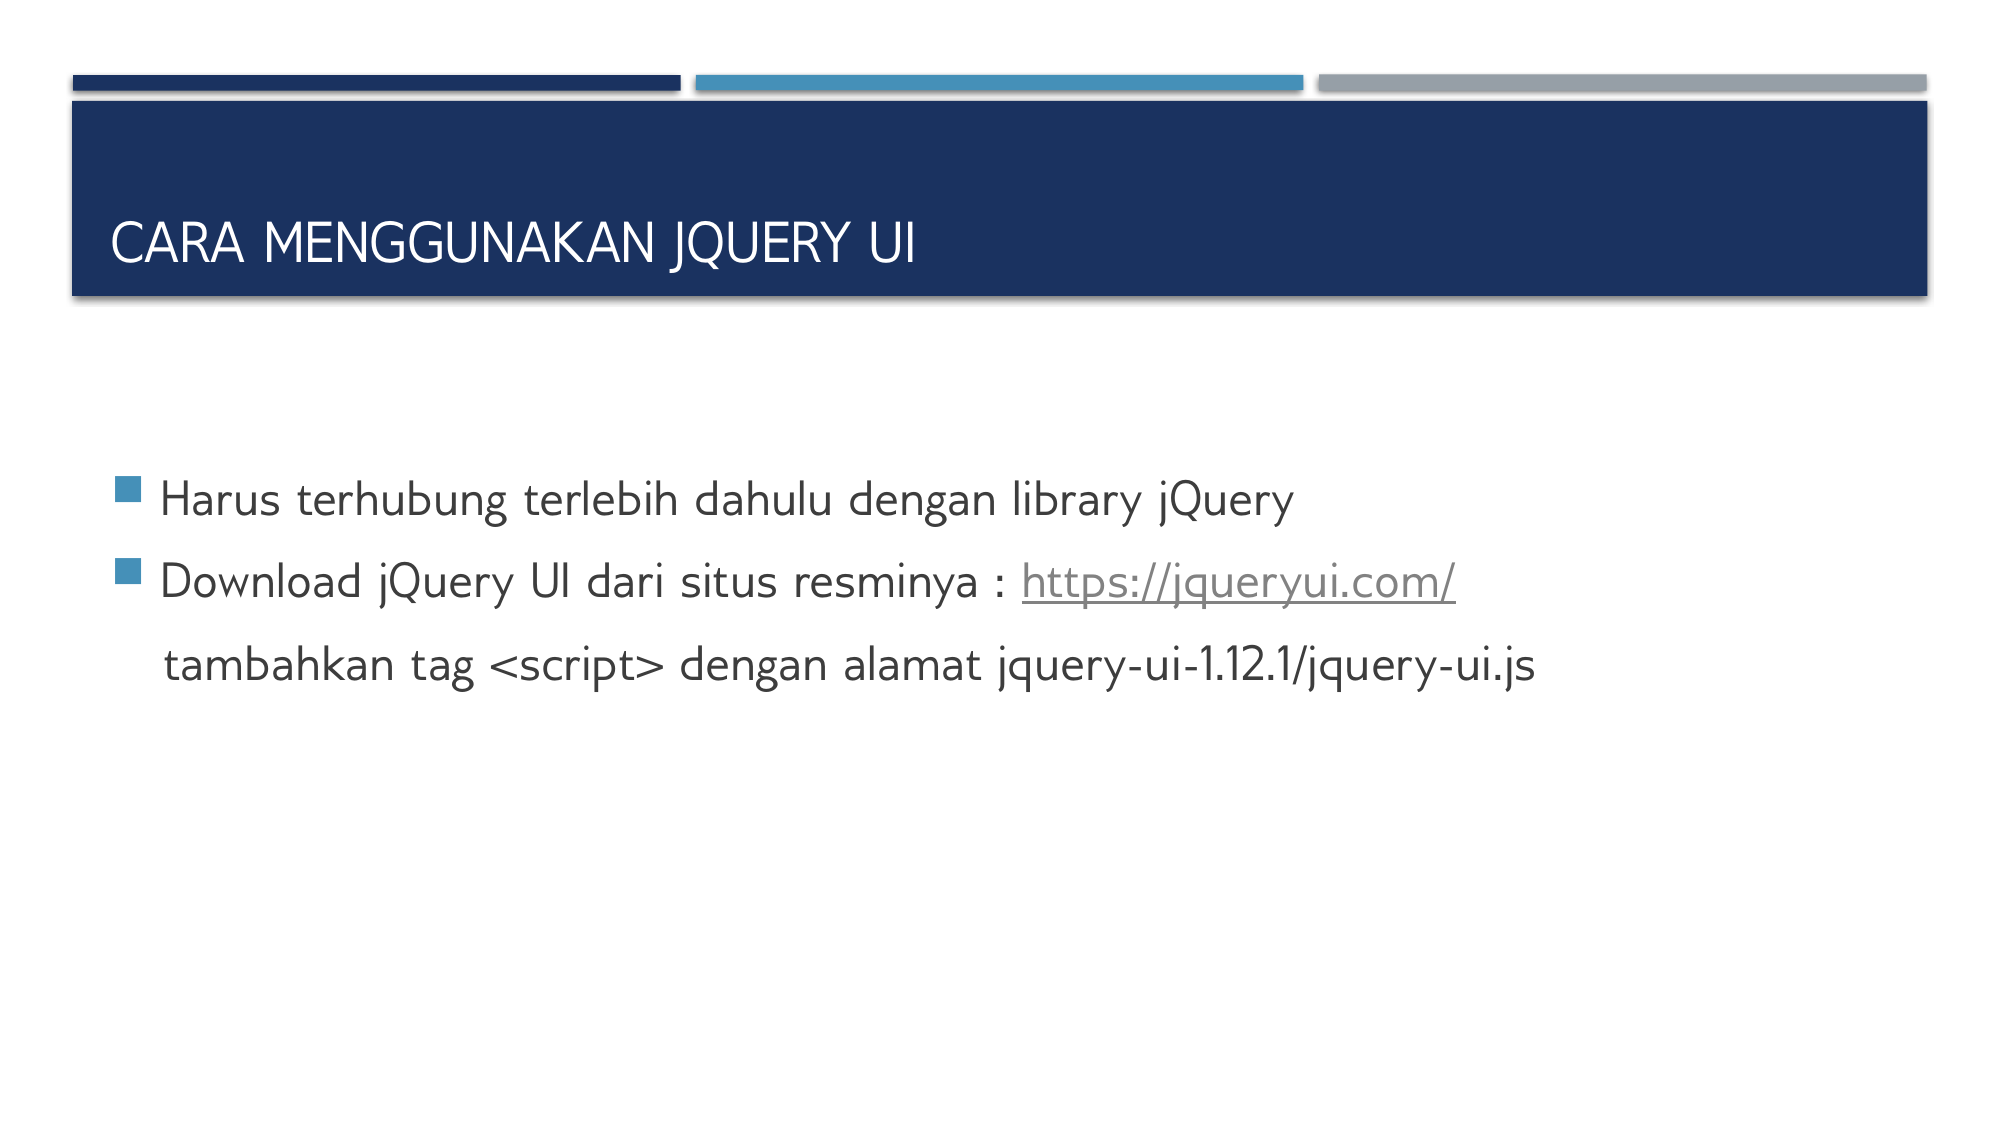

# Cara menggunakan jquery ui
Harus terhubung terlebih dahulu dengan library jQuery
Download jQuery UI dari situs resminya : https://jqueryui.com/
tambahkan tag <script> dengan alamat jquery-ui-1.12.1/jquery-ui.js